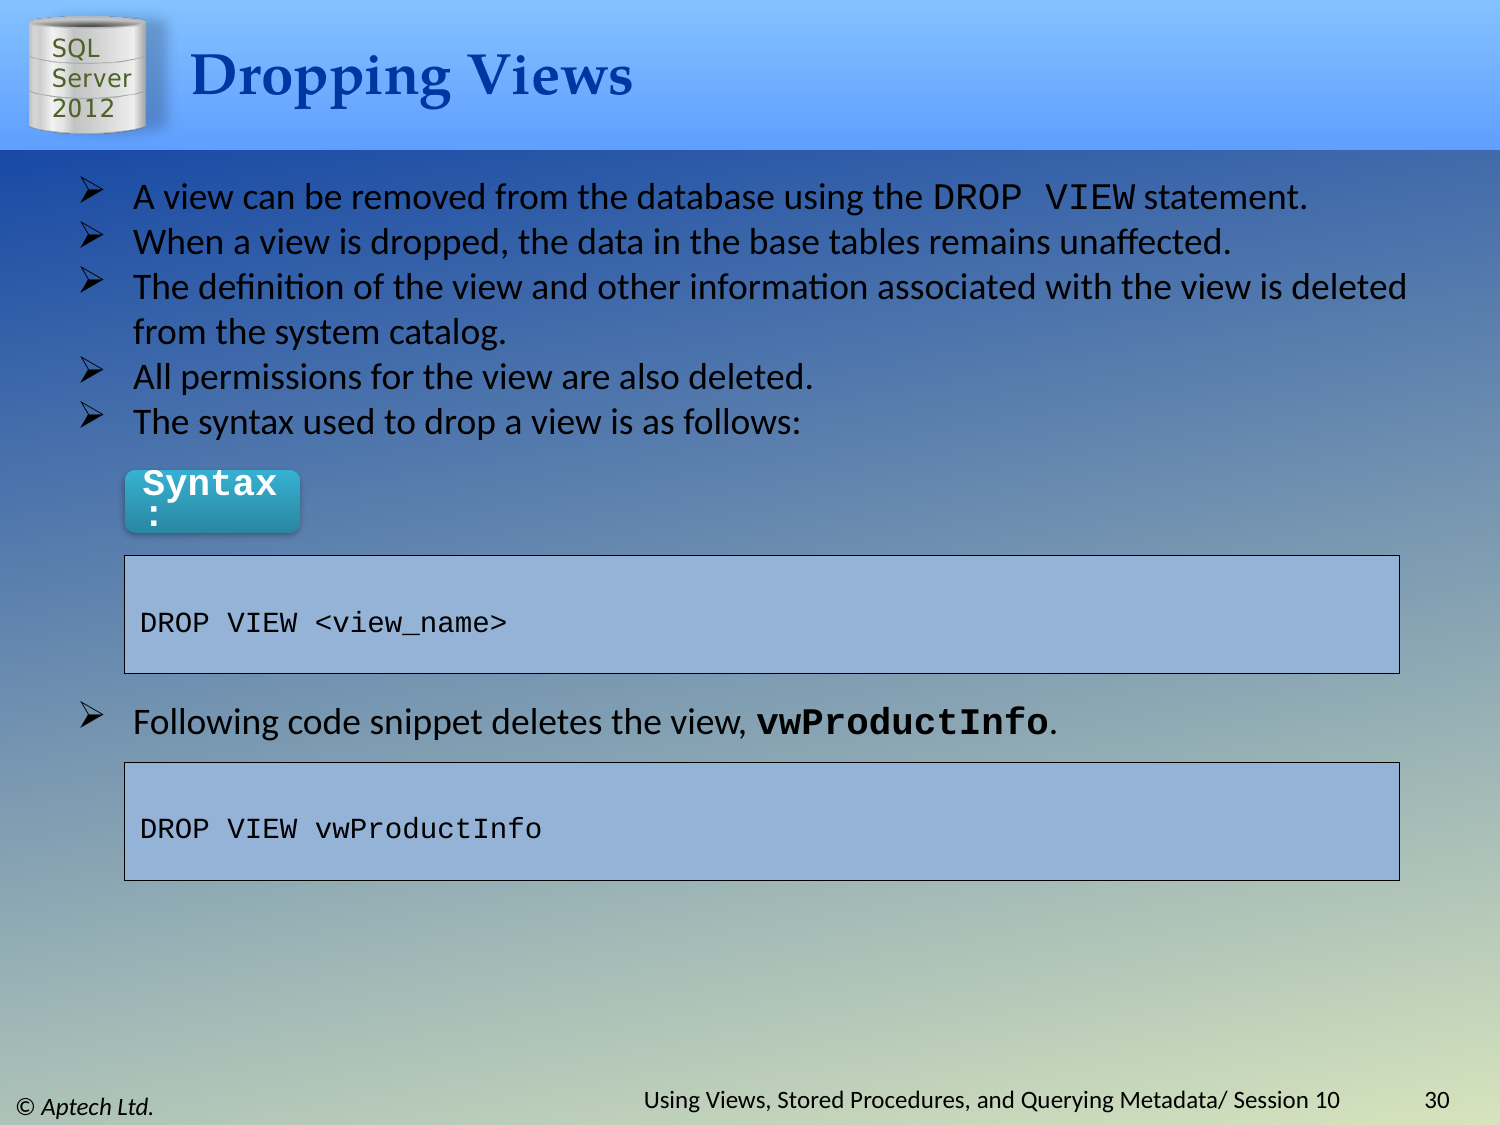

# Dropping Views
A view can be removed from the database using the DROP VIEW statement.
When a view is dropped, the data in the base tables remains unaffected.
The definition of the view and other information associated with the view is deleted from the system catalog.
All permissions for the view are also deleted.
The syntax used to drop a view is as follows:
Syntax:

DROP VIEW <view_name>

Following code snippet deletes the view, vwProductInfo.

DROP VIEW vwProductInfo

Using Views, Stored Procedures, and Querying Metadata/ Session 10
30